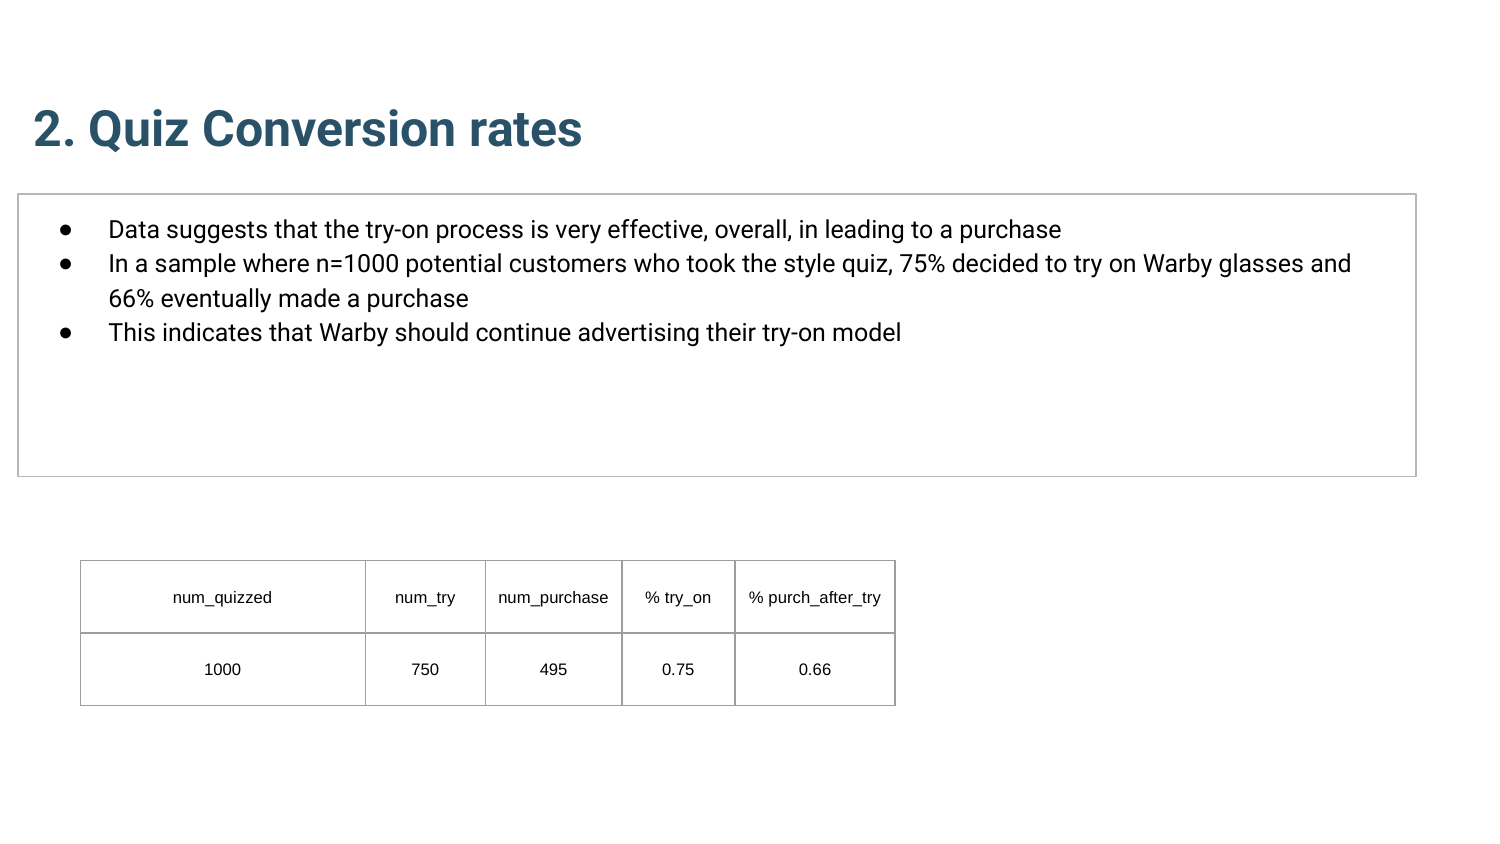

2. Quiz Conversion rates
Data suggests that the try-on process is very effective, overall, in leading to a purchase
In a sample where n=1000 potential customers who took the style quiz, 75% decided to try on Warby glasses and 66% eventually made a purchase
This indicates that Warby should continue advertising their try-on model
| num\_quizzed | num\_try | num\_purchase | % try\_on | % purch\_after\_try |
| --- | --- | --- | --- | --- |
| 1000 | 750 | 495 | 0.75 | 0.66 |